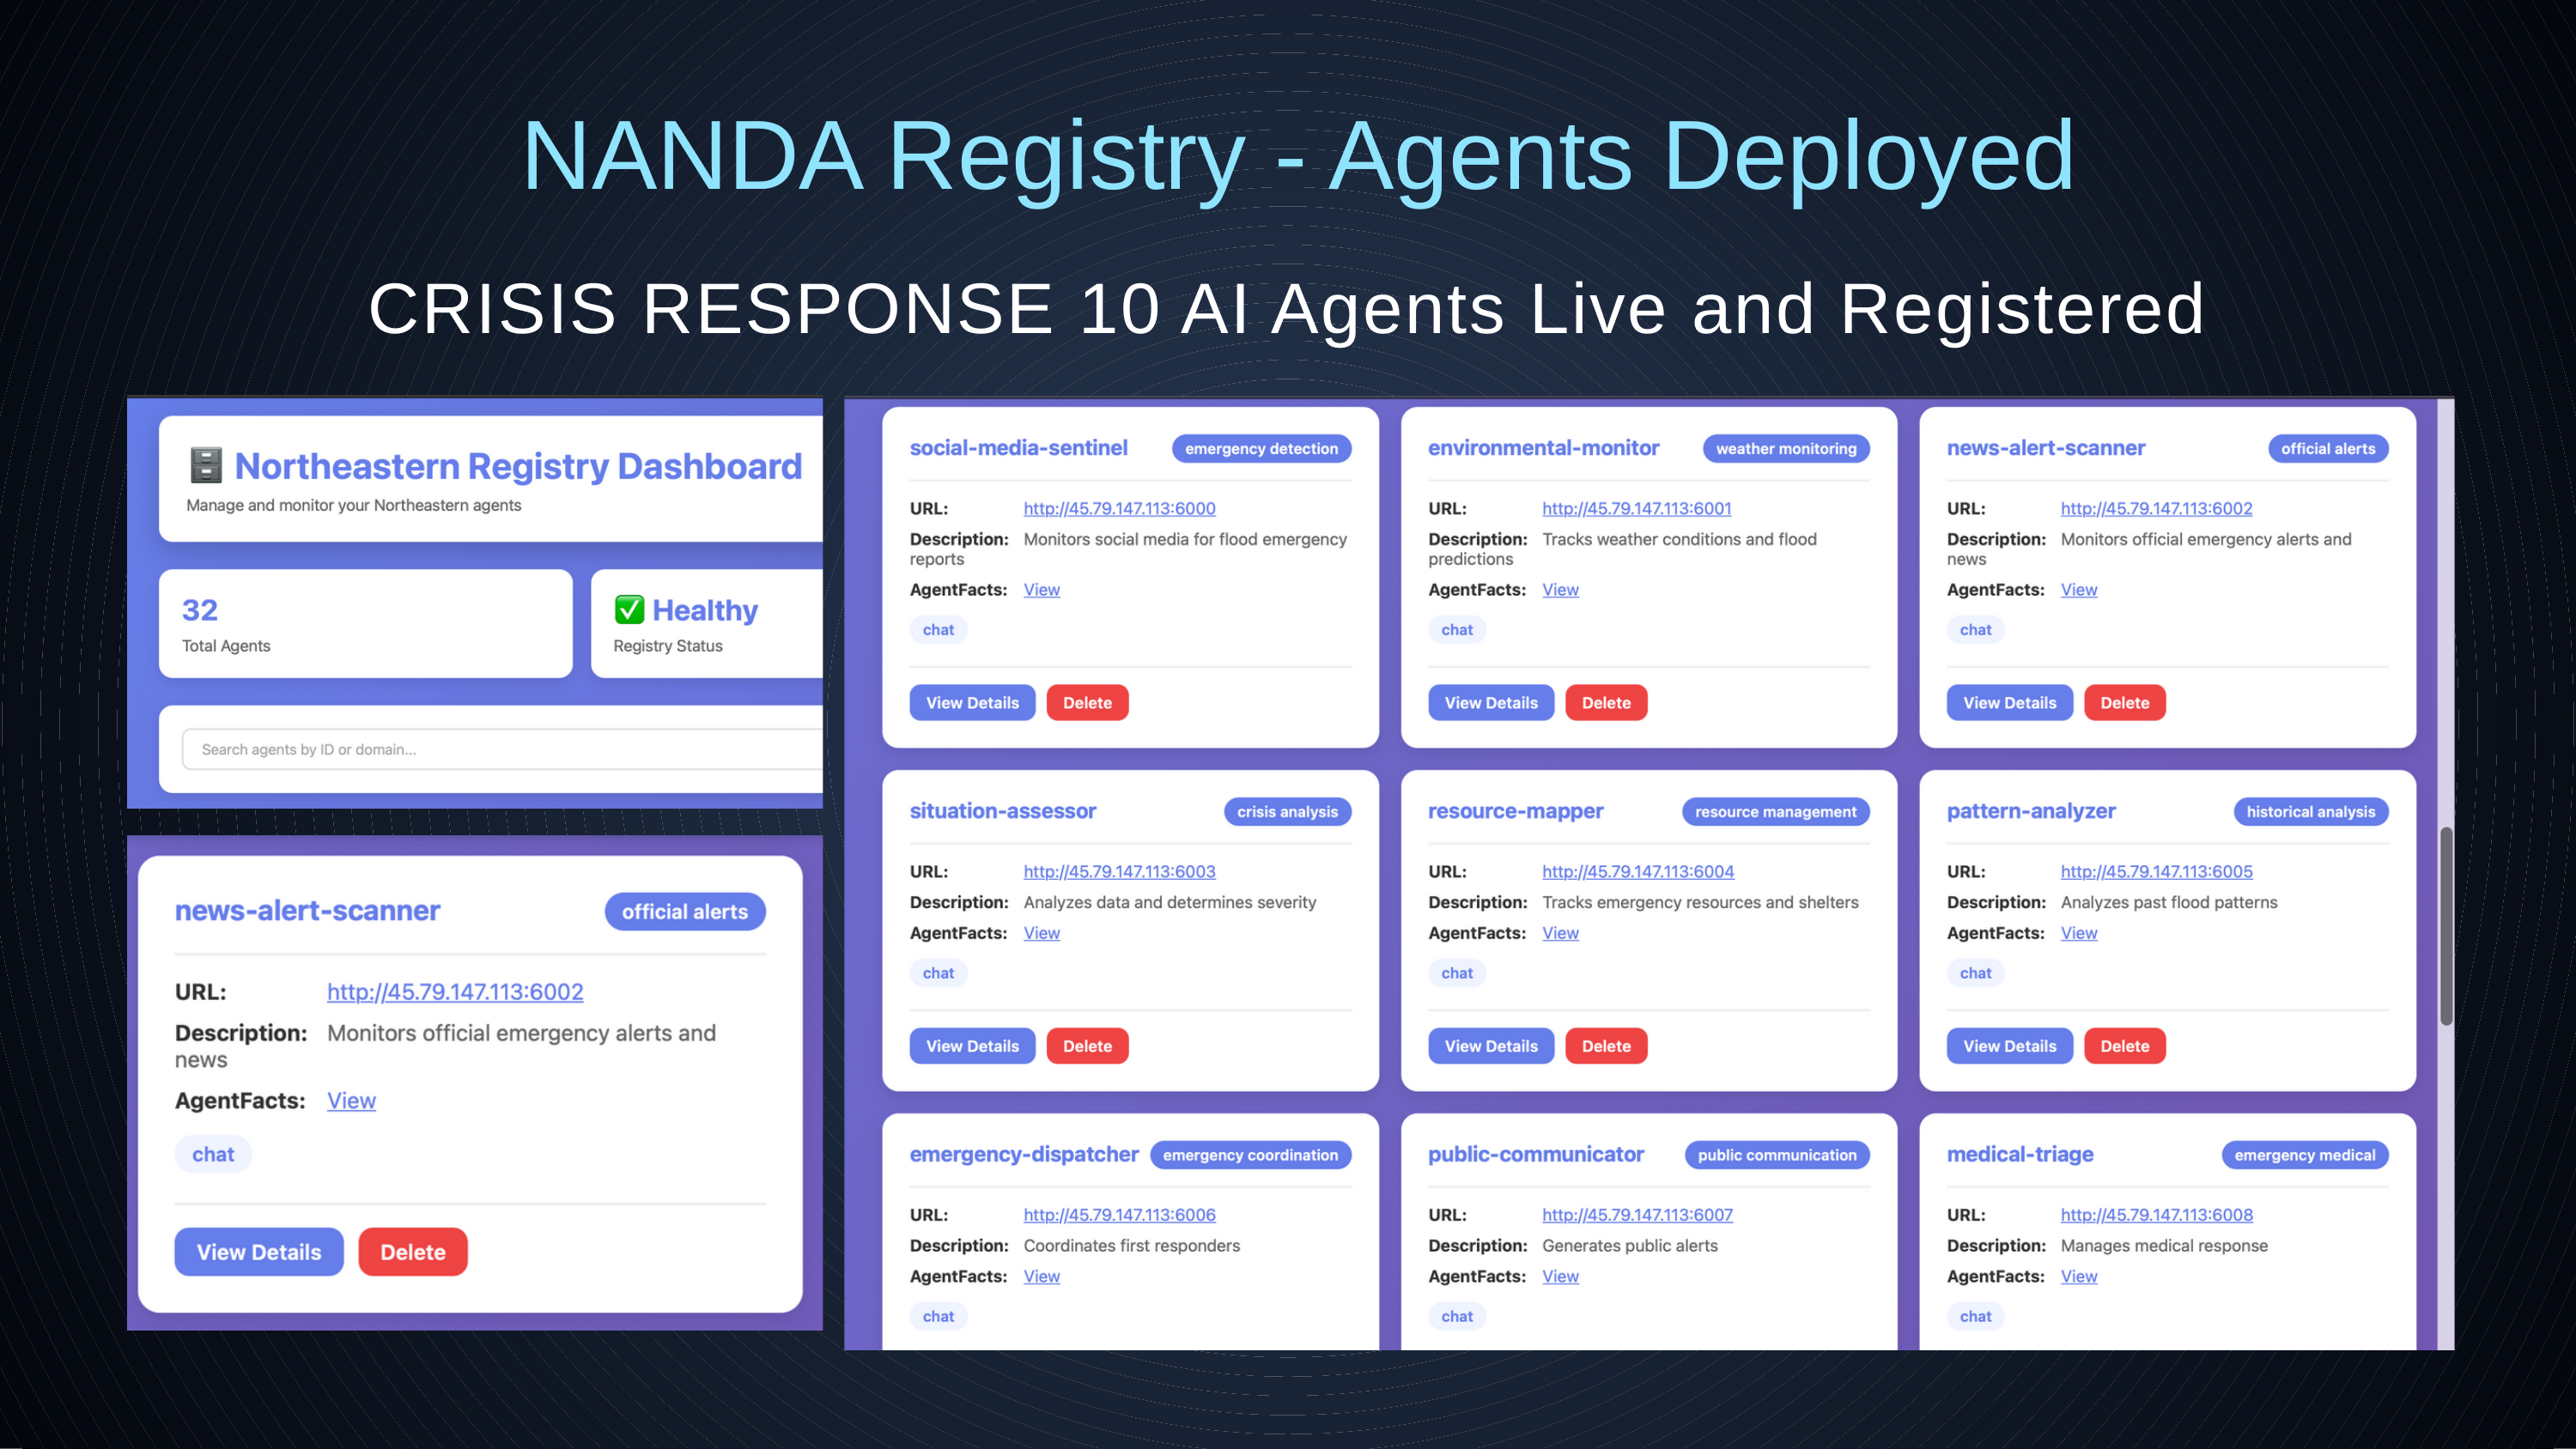

NANDA Registry - Agents Deployed
CRISIS RESPONSE 10 AI Agents Live and Registered